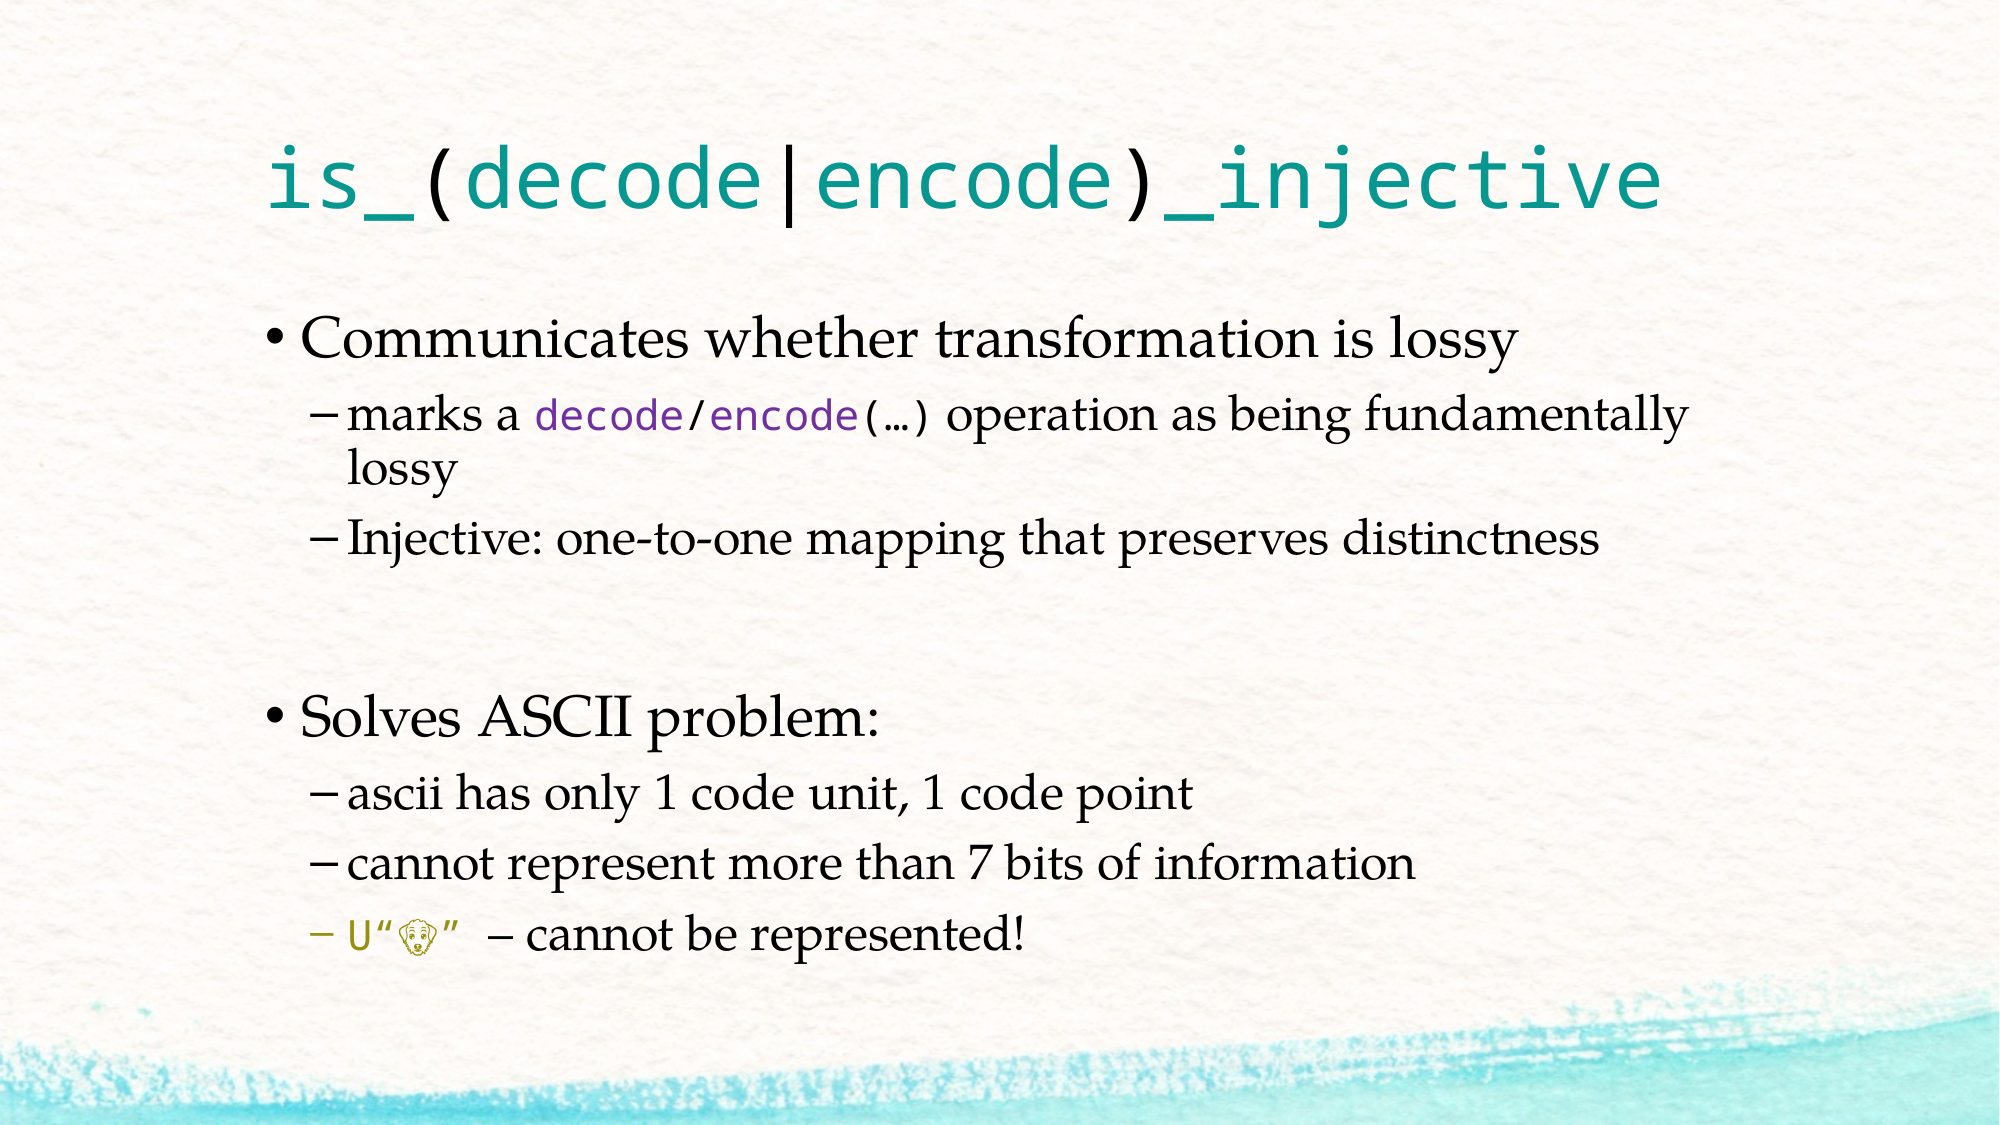

# is_(decode|encode)_injective
Communicates whether transformation is lossy
marks a decode/encode(…) operation as being fundamentally lossy
Injective: one-to-one mapping that preserves distinctness

Solves ASCII problem:
ascii has only 1 code unit, 1 code point
cannot represent more than 7 bits of information
U“🐶” – cannot be represented!